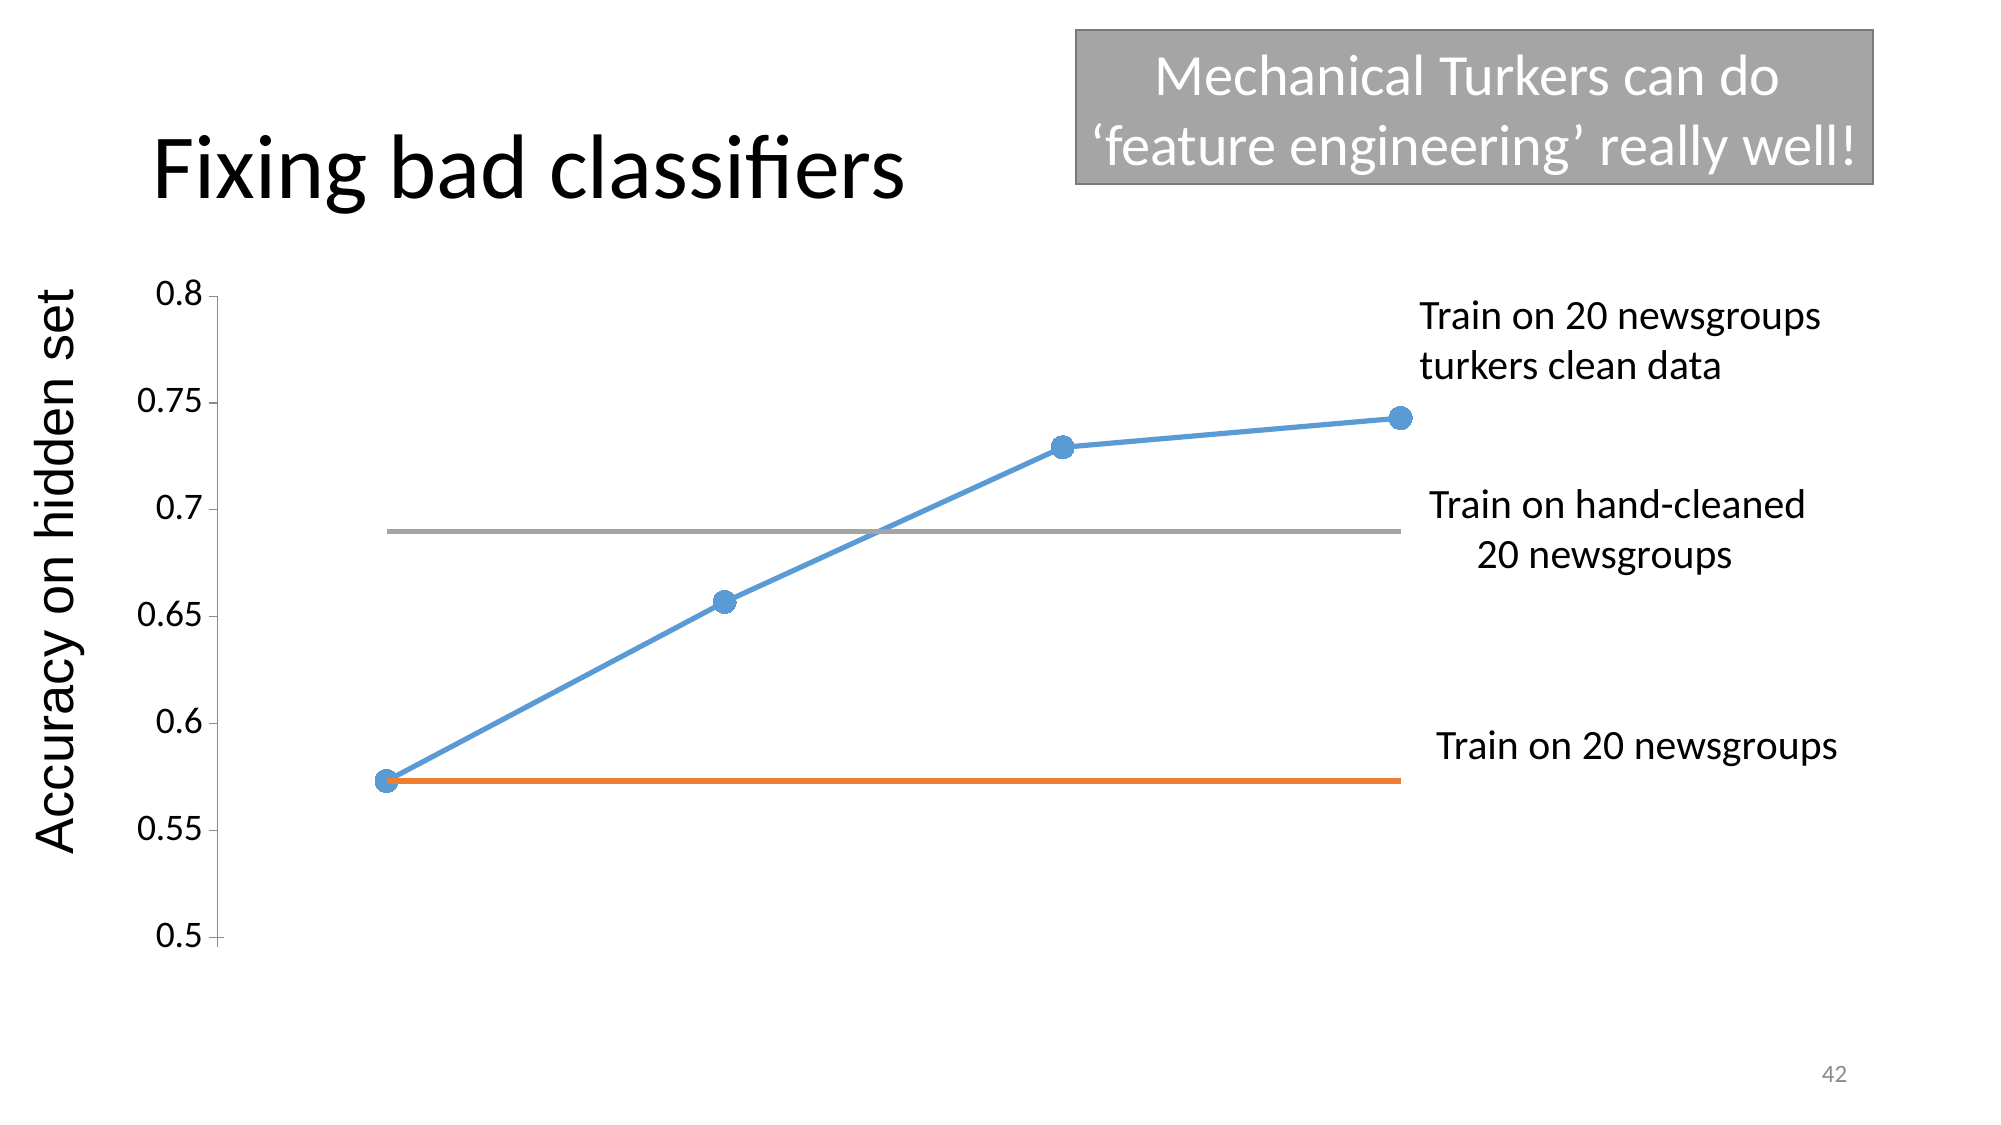

Mechanical Turkers can do
‘feature engineering’ really well!
# Fixing bad classifiers

### Chart

| Category | Series 1 | Series 2 | Series 3 |
|---|---|---|---|
| No user input | 0.57326007326 | 0.57326007326 | 0.69 |
| 1 round | 0.65695970696 | 0.57326007326 | 0.69 |
| 2 rounds | 0.729267399267 | 0.57326007326 | 0.69 |
| 3 rounds | 0.742957264957 | 0.57326007326 | 0.69 |
Train on 20 newsgroups
turkers clean data
Train on hand-cleaned
     20 newsgroups
Accuracy on hidden set
Train on 20 newsgroups

42